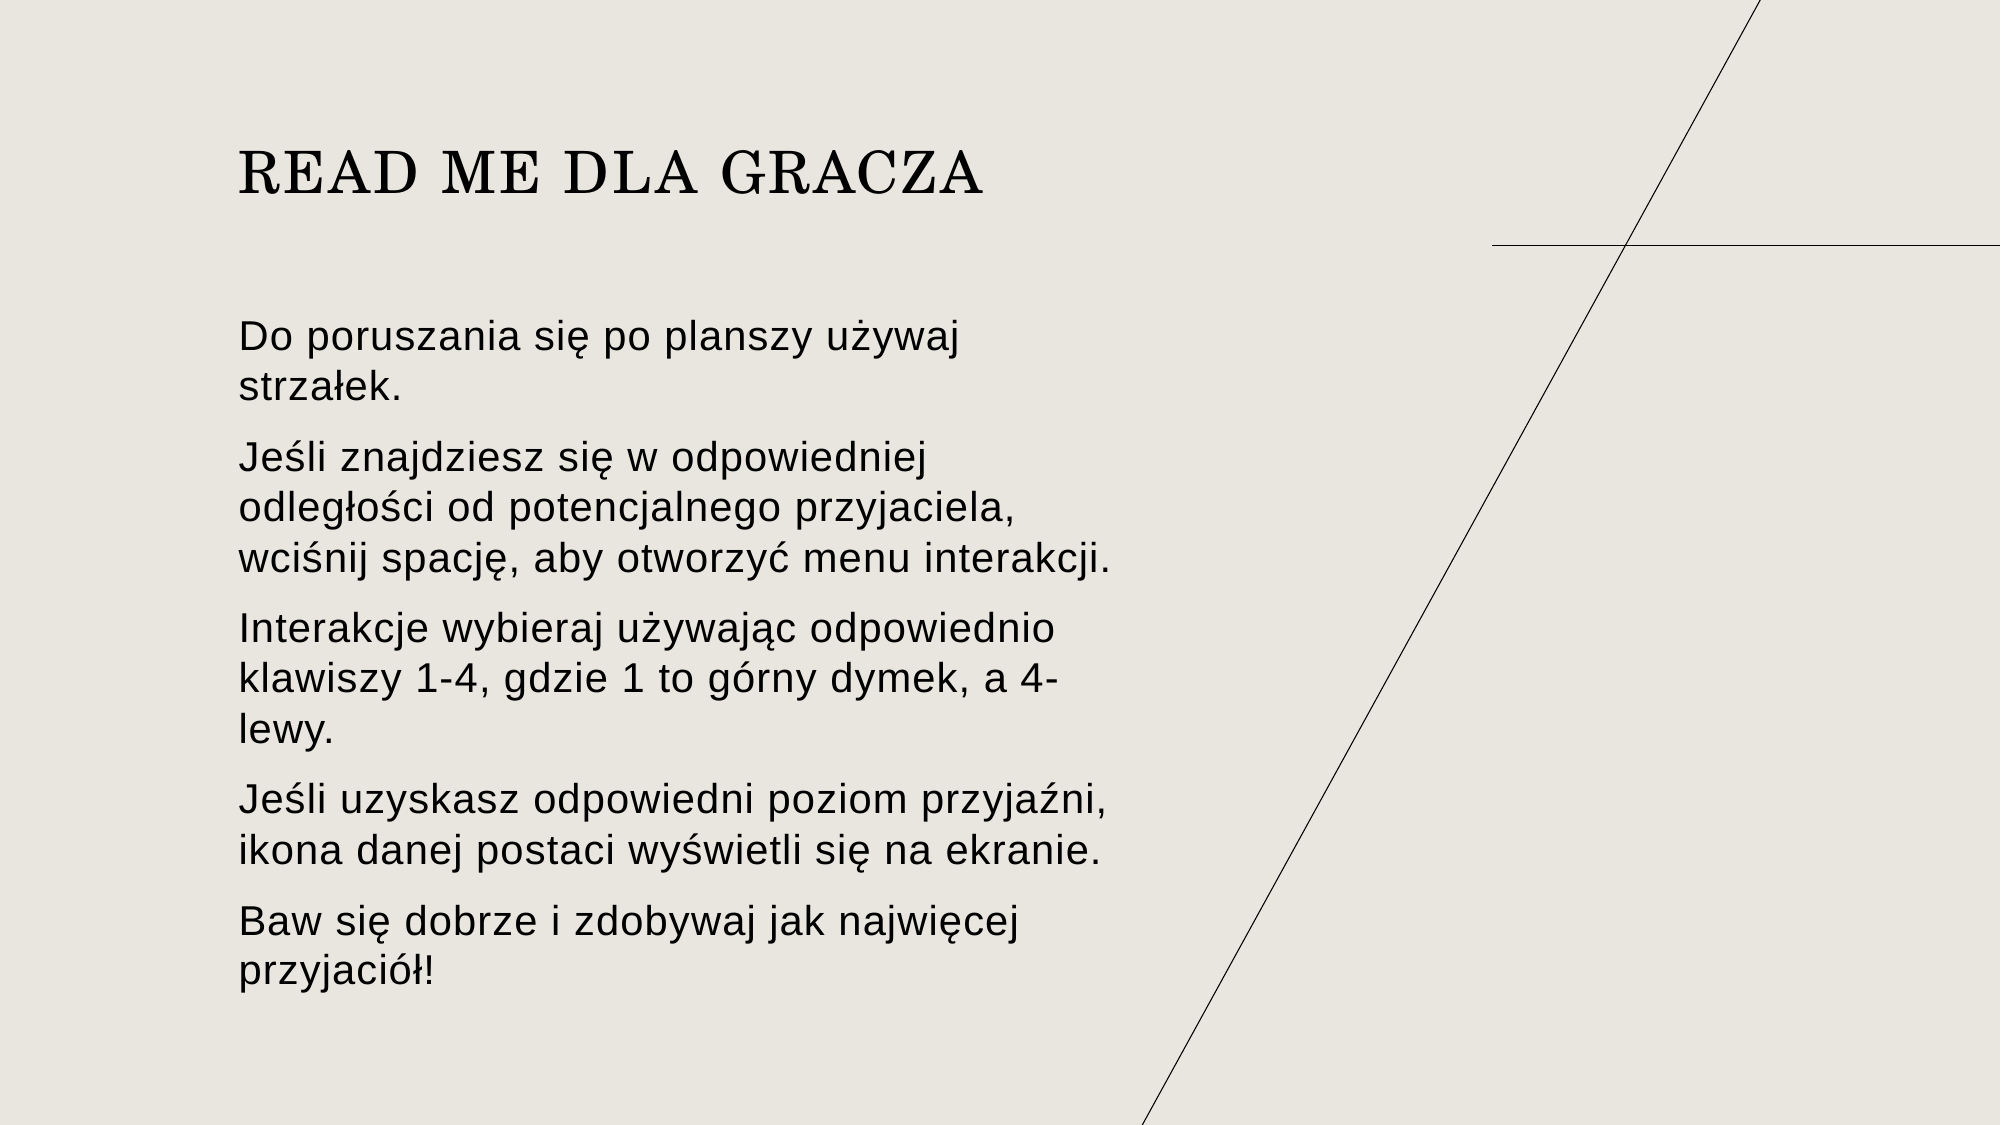

# read me dla gracza
Do poruszania się po planszy używaj strzałek.
Jeśli znajdziesz się w odpowiedniej odległości od potencjalnego przyjaciela, wciśnij spację, aby otworzyć menu interakcji.
Interakcje wybieraj używając odpowiednio klawiszy 1-4, gdzie 1 to górny dymek, a 4-lewy.
Jeśli uzyskasz odpowiedni poziom przyjaźni, ikona danej postaci wyświetli się na ekranie.
Baw się dobrze i zdobywaj jak najwięcej przyjaciół!